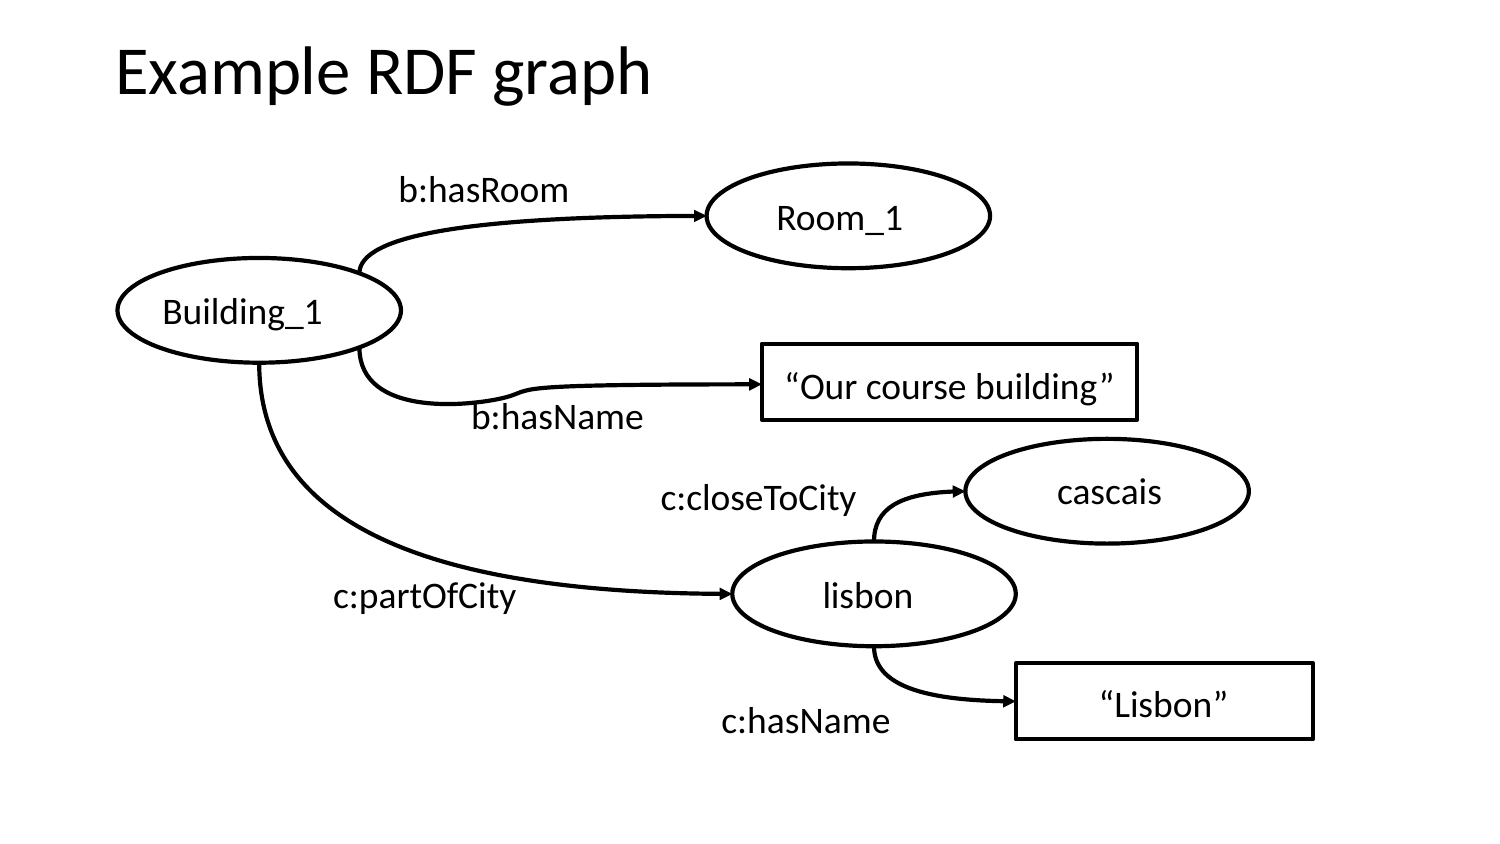

Example RDF graph
b:hasRoom

Room_1

Building_1

“Our course building”
b:hasName

cascais
c:closeToCity

c:partOfCity
lisbon

“Lisbon”
c:hasName